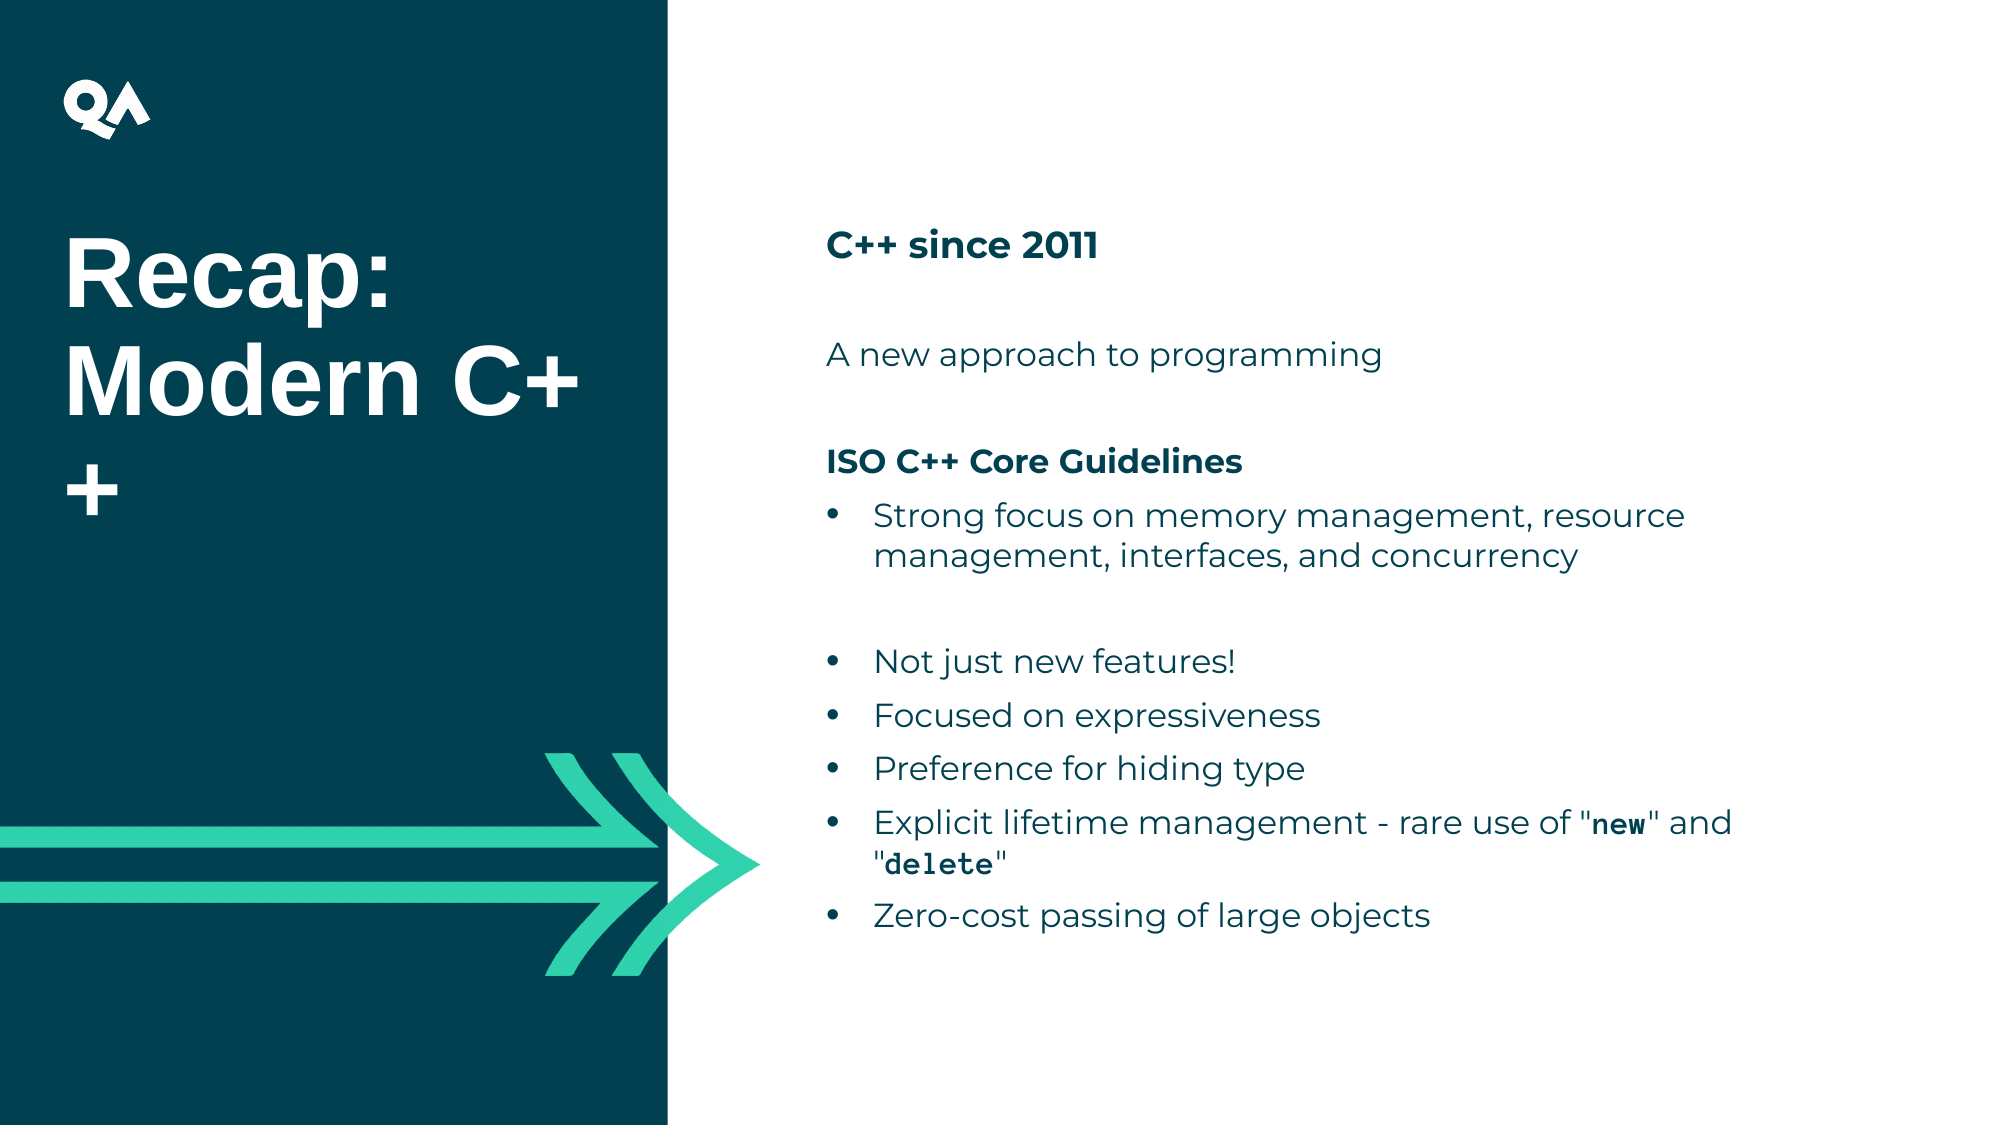

Recap: Modern C++
C++ since 2011

A new approach to programming

ISO C++ Core Guidelines
Strong focus on memory management, resource management, interfaces, and concurrency

Not just new features!
Focused on expressiveness
Preference for hiding type
Explicit lifetime management - rare use of "new" and "delete"
Zero-cost passing of large objects